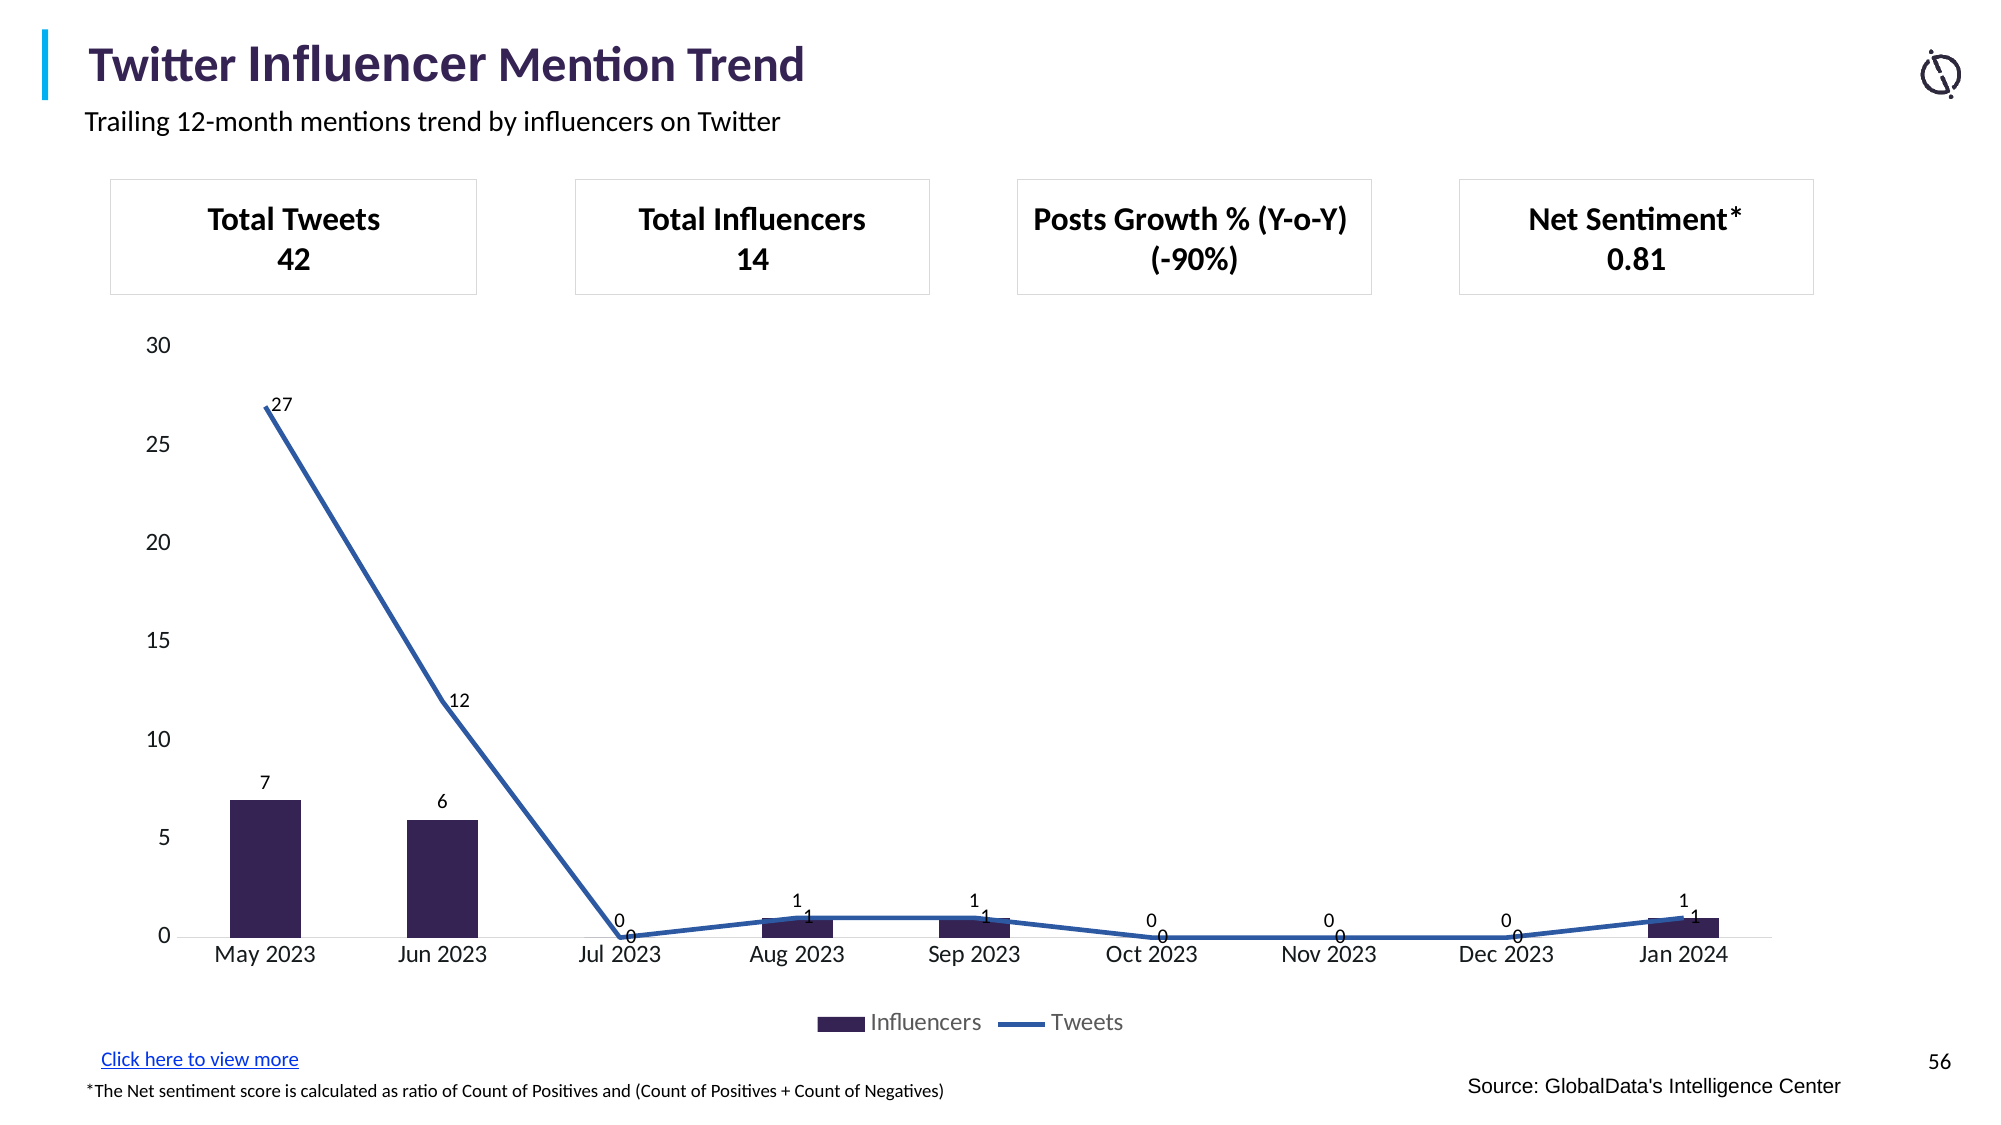

Twitter Influencer Mention Trend
Trailing 12-month mentions trend by influencers on Twitter
Total Tweets
42
Total Influencers
14
Posts Growth % (Y-o-Y)
(-90%)
Net Sentiment*
0.81

### Chart

| Category | Influencers | Tweets |
|---|---|---|
| May 2023 | 7.0 | 27.0 |
| Jun 2023 | 6.0 | 12.0 |
| Jul 2023 | 0.0 | 0.0 |
| Aug 2023 | 1.0 | 1.0 |
| Sep 2023 | 1.0 | 1.0 |
| Oct 2023 | 0.0 | 0.0 |
| Nov 2023 | 0.0 | 0.0 |
| Dec 2023 | 0.0 | 0.0 |
| Jan 2024 | 1.0 | 1.0 |
Click here to view more
*The Net sentiment score is calculated as ratio of Count of Positives and (Count of Positives + Count of Negatives)